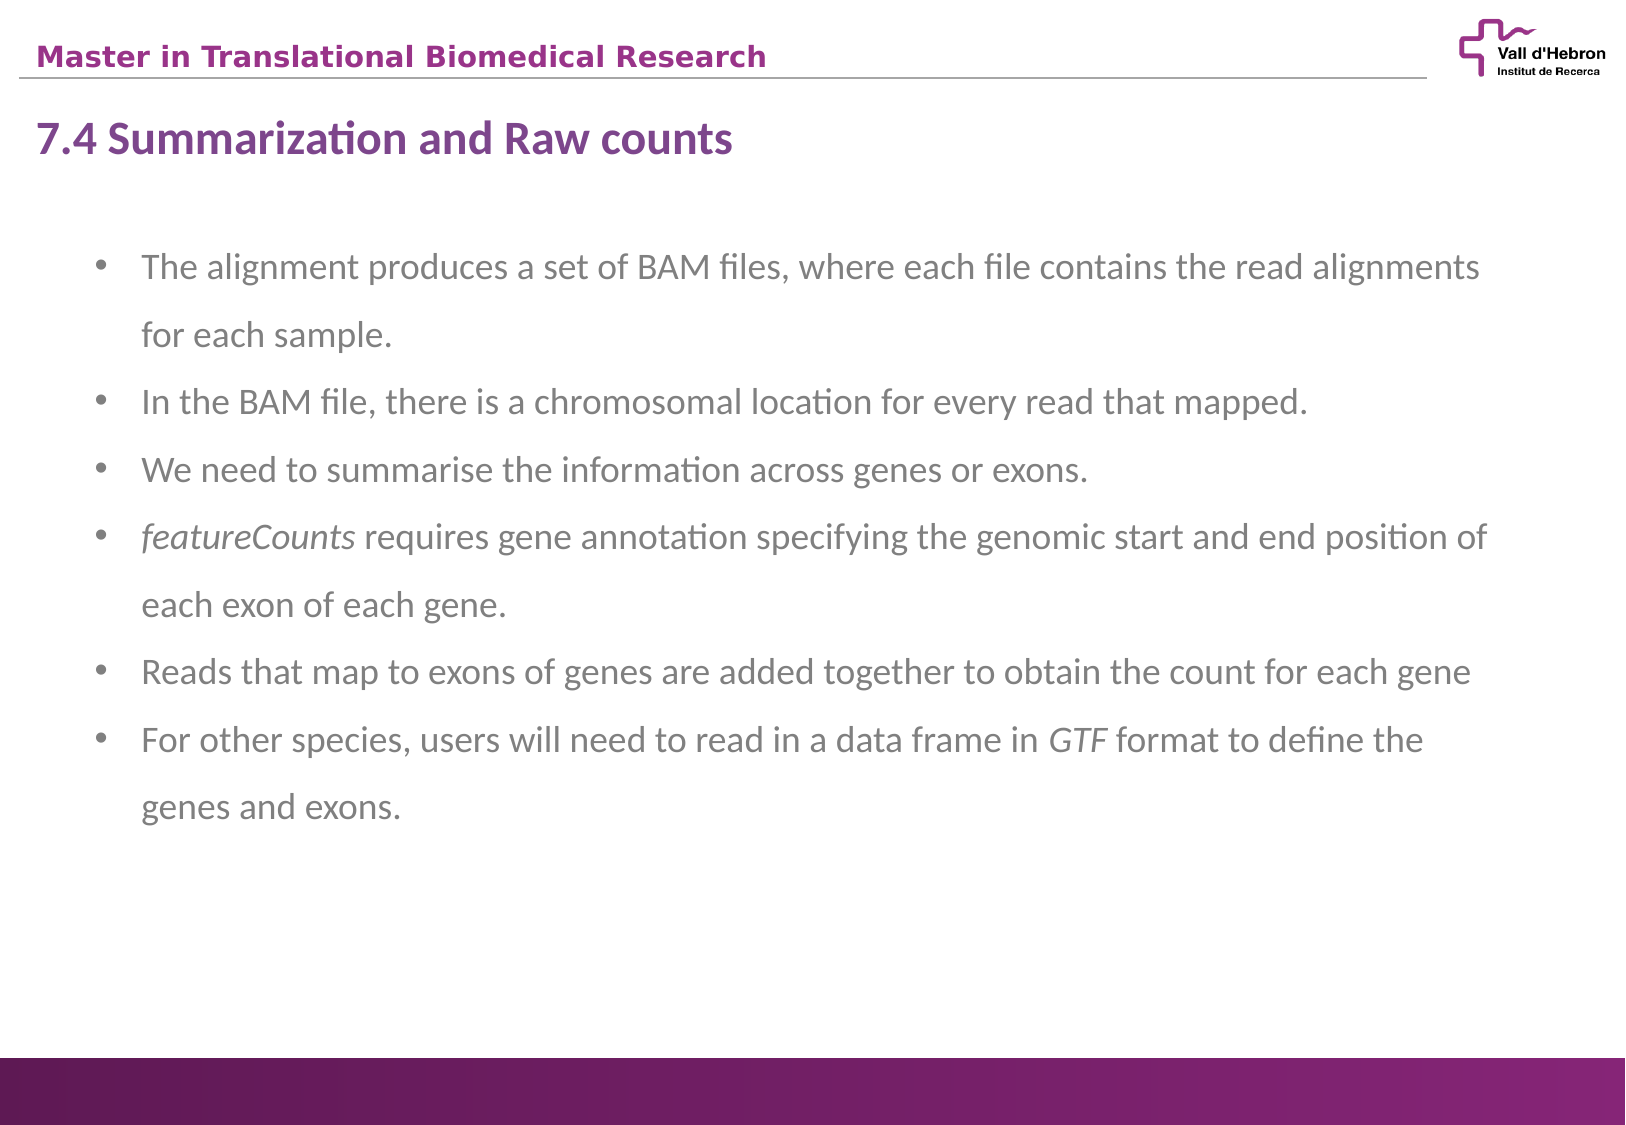

7.4 Summarization and Raw counts
The alignment produces a set of BAM files, where each file contains the read alignments for each sample.
In the BAM file, there is a chromosomal location for every read that mapped.
We need to summarise the information across genes or exons.
featureCounts requires gene annotation specifying the genomic start and end position of each exon of each gene.
Reads that map to exons of genes are added together to obtain the count for each gene
For other species, users will need to read in a data frame in GTF format to define the genes and exons.